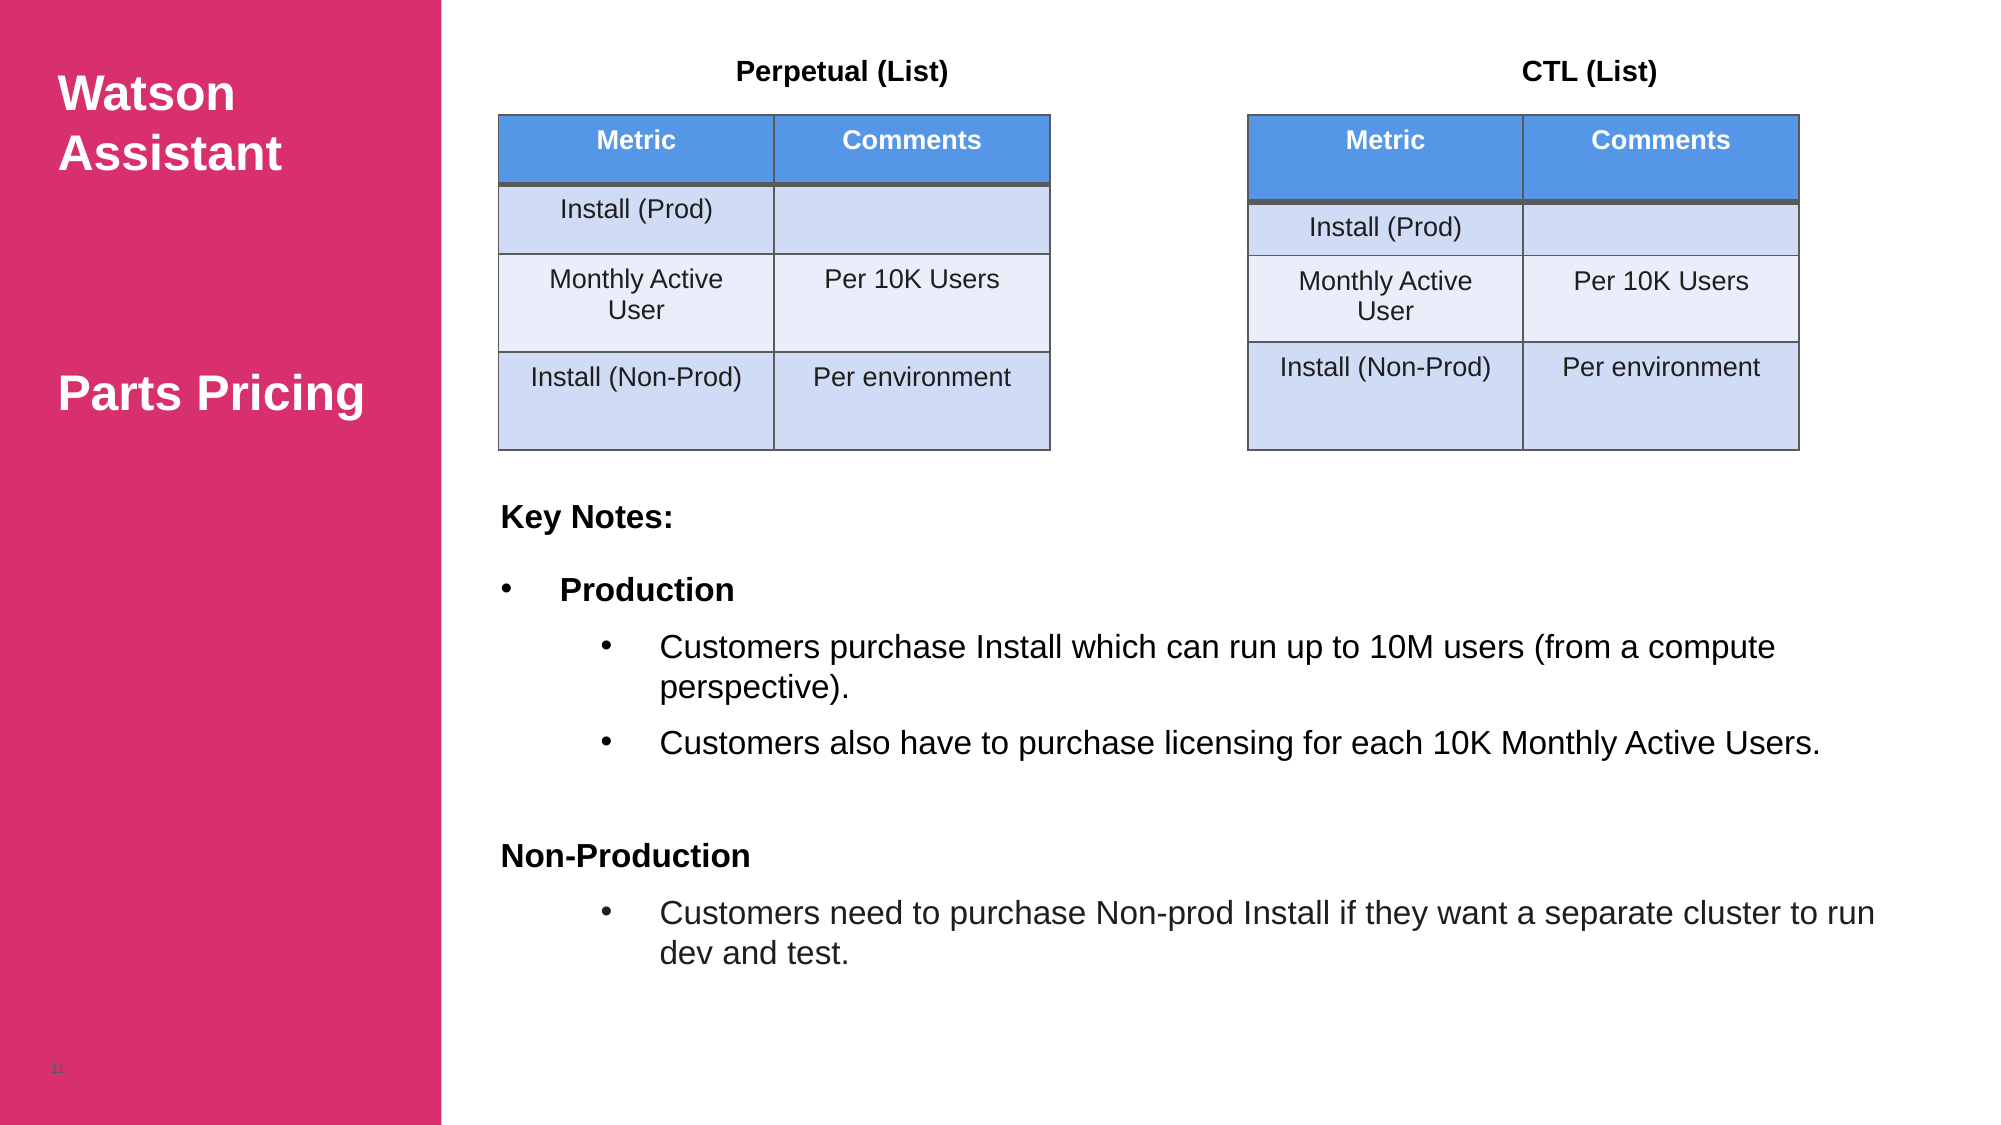

Perpetual (List)
CTL (List)
Watson Assistant

Parts Pricing

| Metric | Comments |
| --- | --- |
| Install (Prod) |  |
| Monthly Active User | Per 10K Users |
| Install (Non-Prod) | Per environment |
| Metric | Comments |
| --- | --- |
| Install (Prod) |  |
| Monthly Active User | Per 10K Users |
| Install (Non-Prod) | Per environment |
Key Notes:
Production
Customers purchase Install which can run up to 10M users (from a compute perspective).
Customers also have to purchase licensing for each 10K Monthly Active Users.

Non-Production
Customers need to purchase Non-prod Install if they want a separate cluster to run dev and test.
11